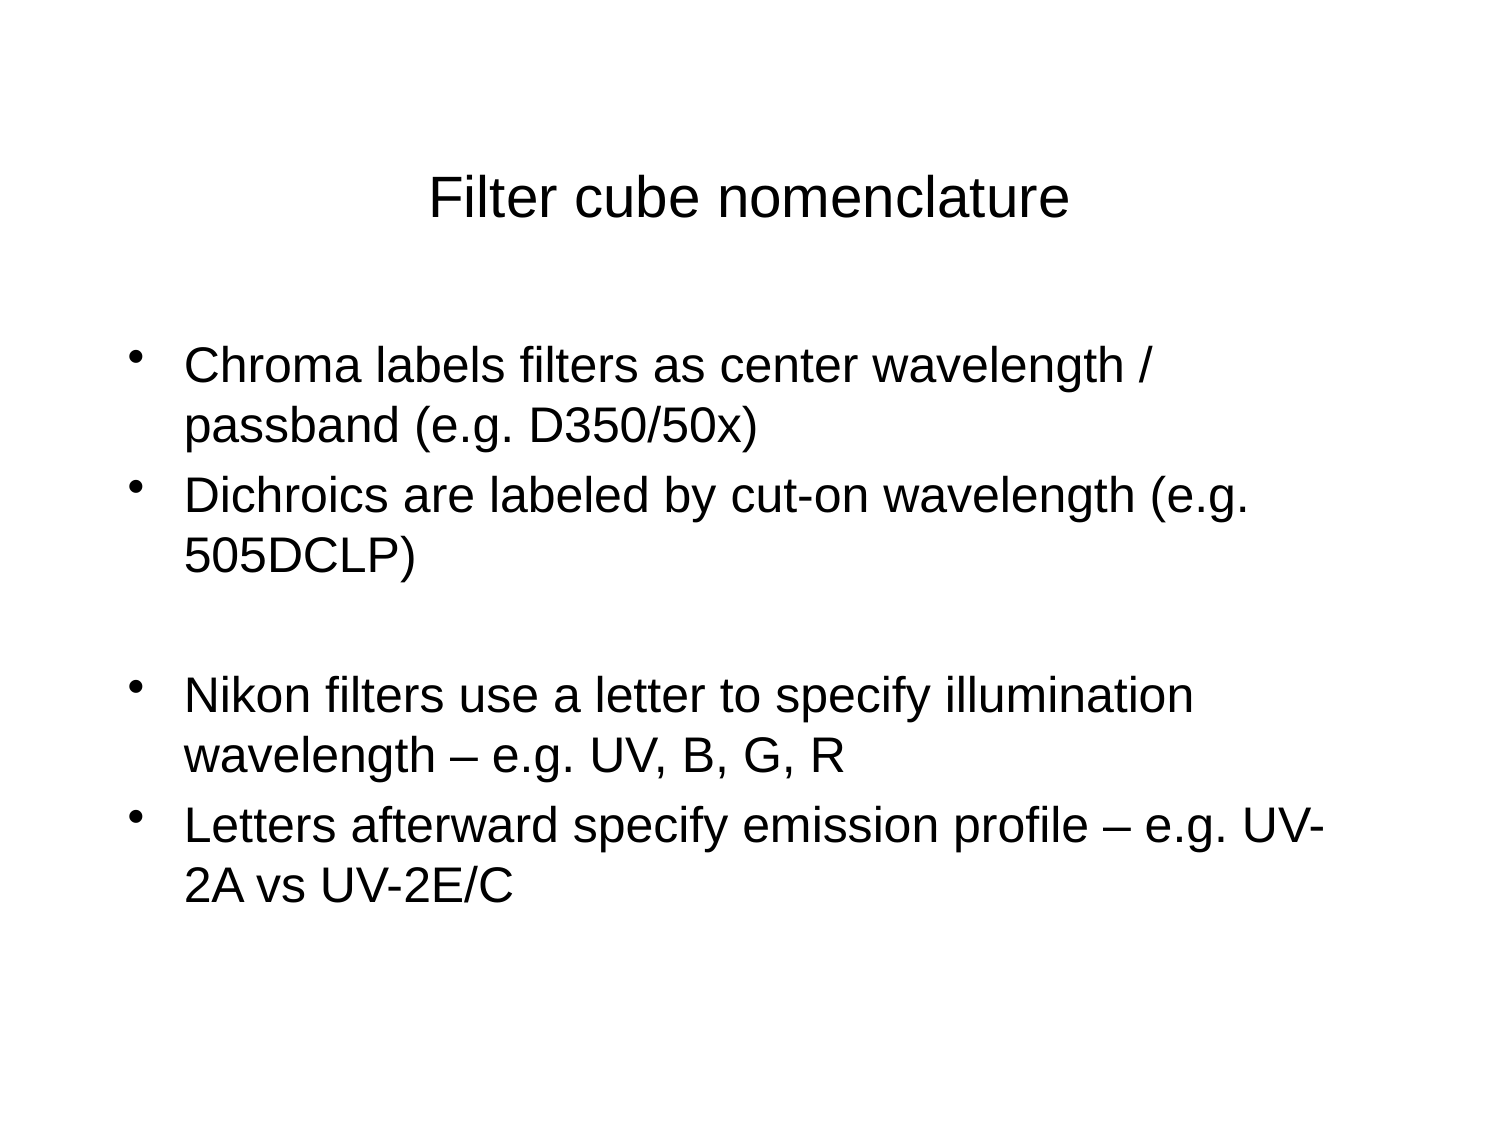

# Filter cube nomenclature
Chroma labels filters as center wavelength / passband (e.g. D350/50x)
Dichroics are labeled by cut-on wavelength (e.g. 505DCLP)

Nikon filters use a letter to specify illumination wavelength – e.g. UV, B, G, R
Letters afterward specify emission profile – e.g. UV-2A vs UV-2E/C